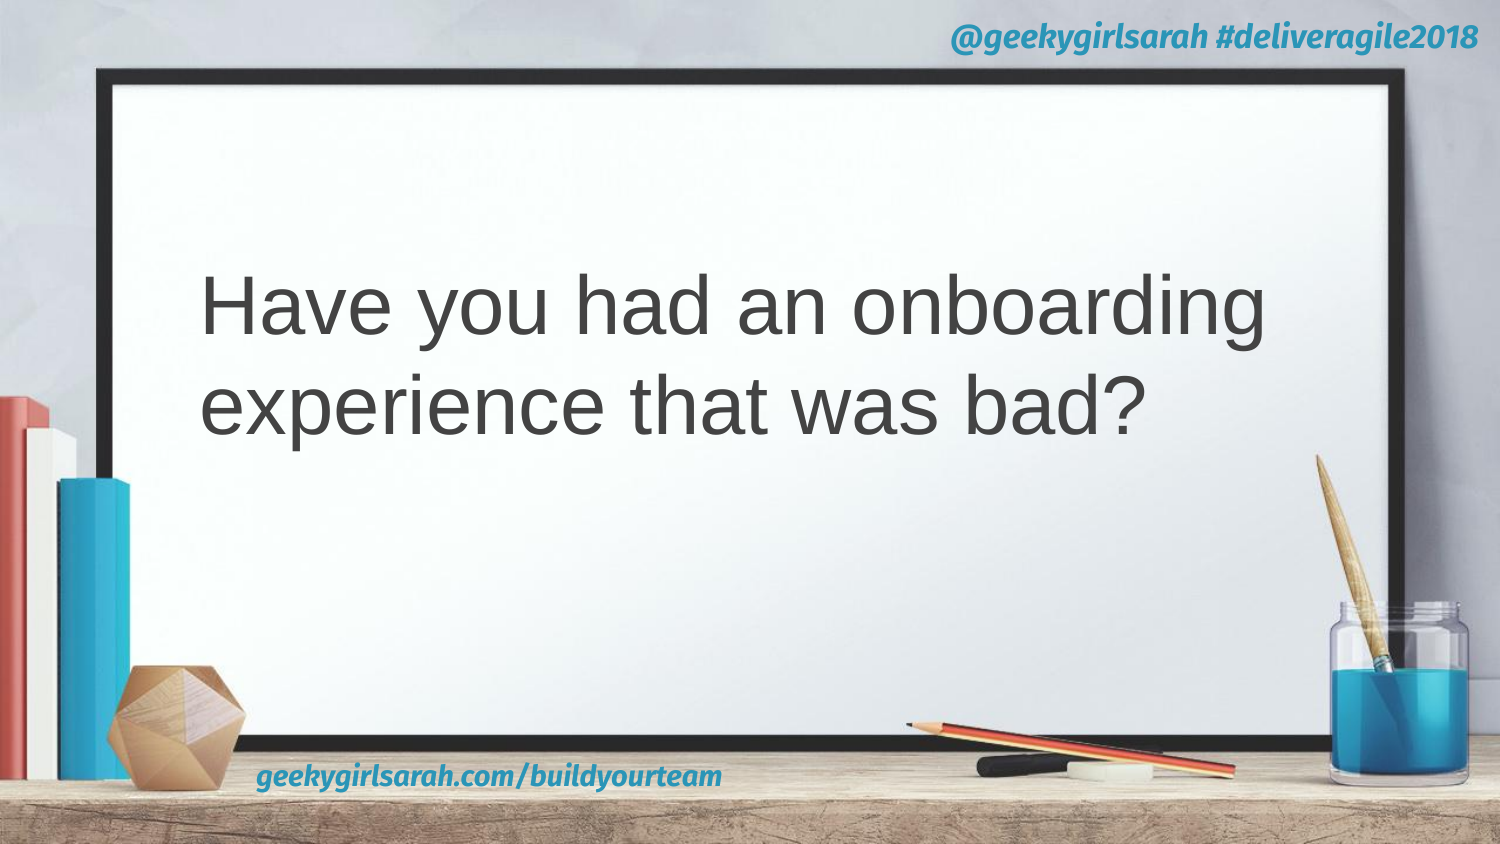

#
Have you had an onboarding experience that was bad?